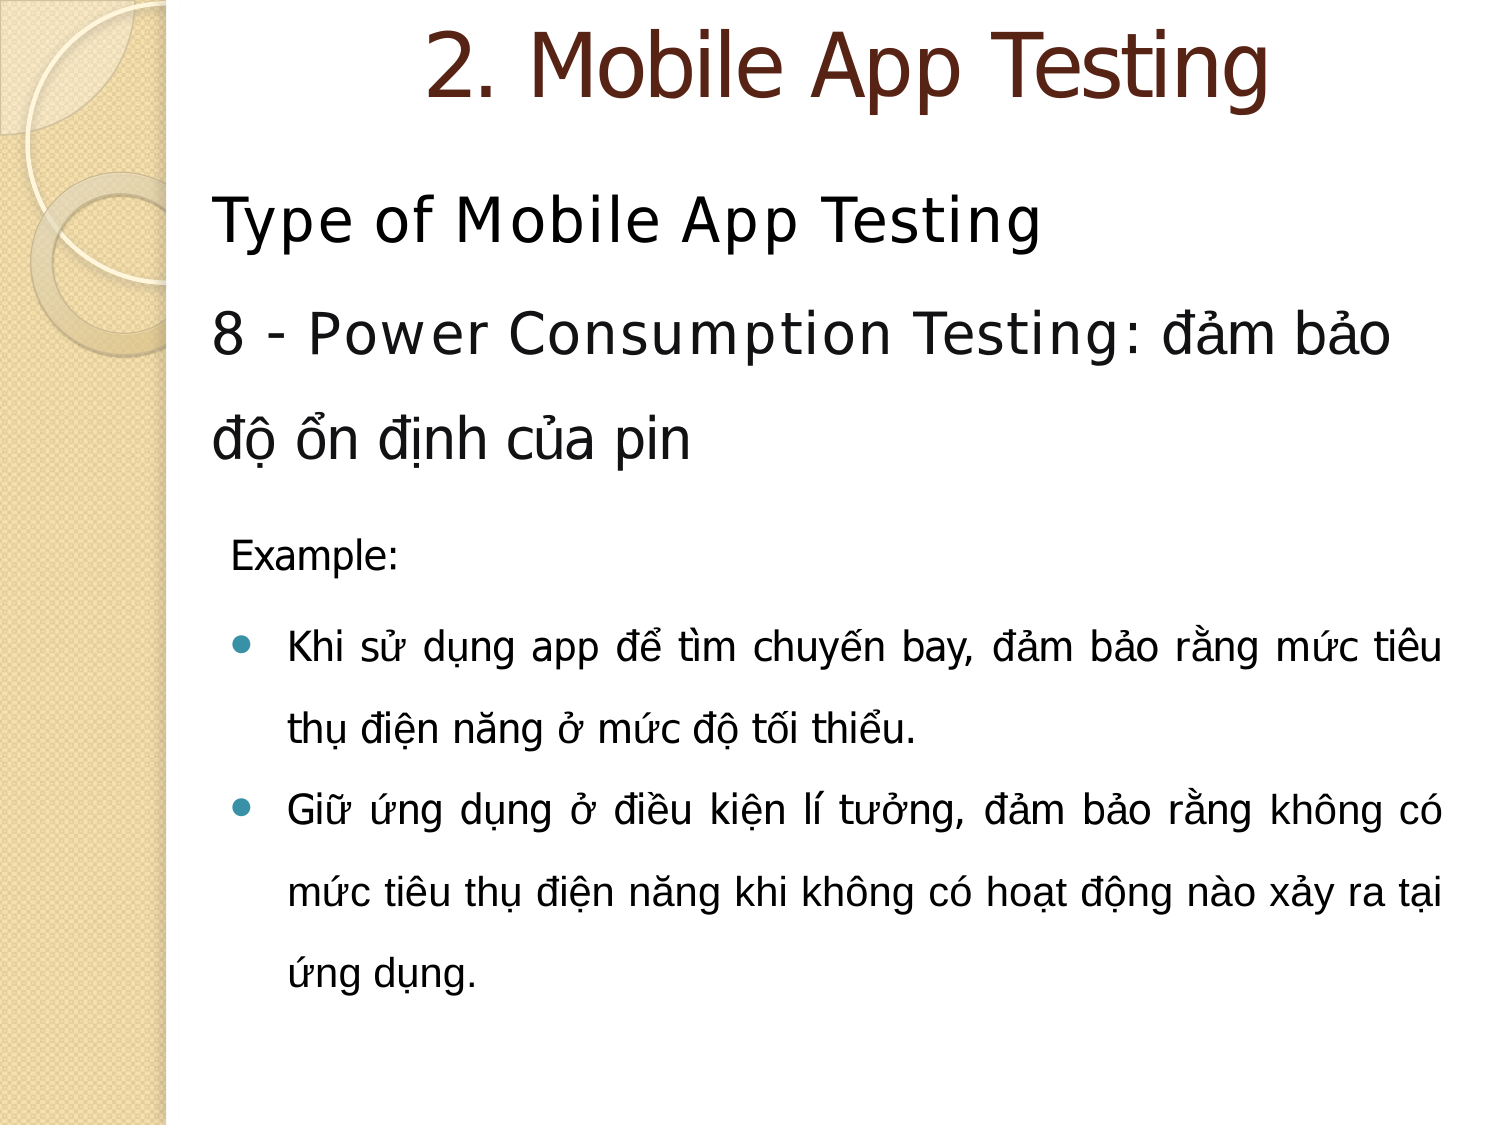

2. Mobile App Testing
Type of Mobile App Testing
8 - Power Consumption Testing: đảm bảo độ ổn định của pin
 Example:
Khi sử dụng app để tìm chuyến bay, đảm bảo rằng mức tiêu thụ điện năng ở mức độ tối thiểu.
Giữ ứng dụng ở điều kiện lí tưởng, đảm bảo rằng không có mức tiêu thụ điện năng khi không có hoạt động nào xảy ra tại ứng dụng.